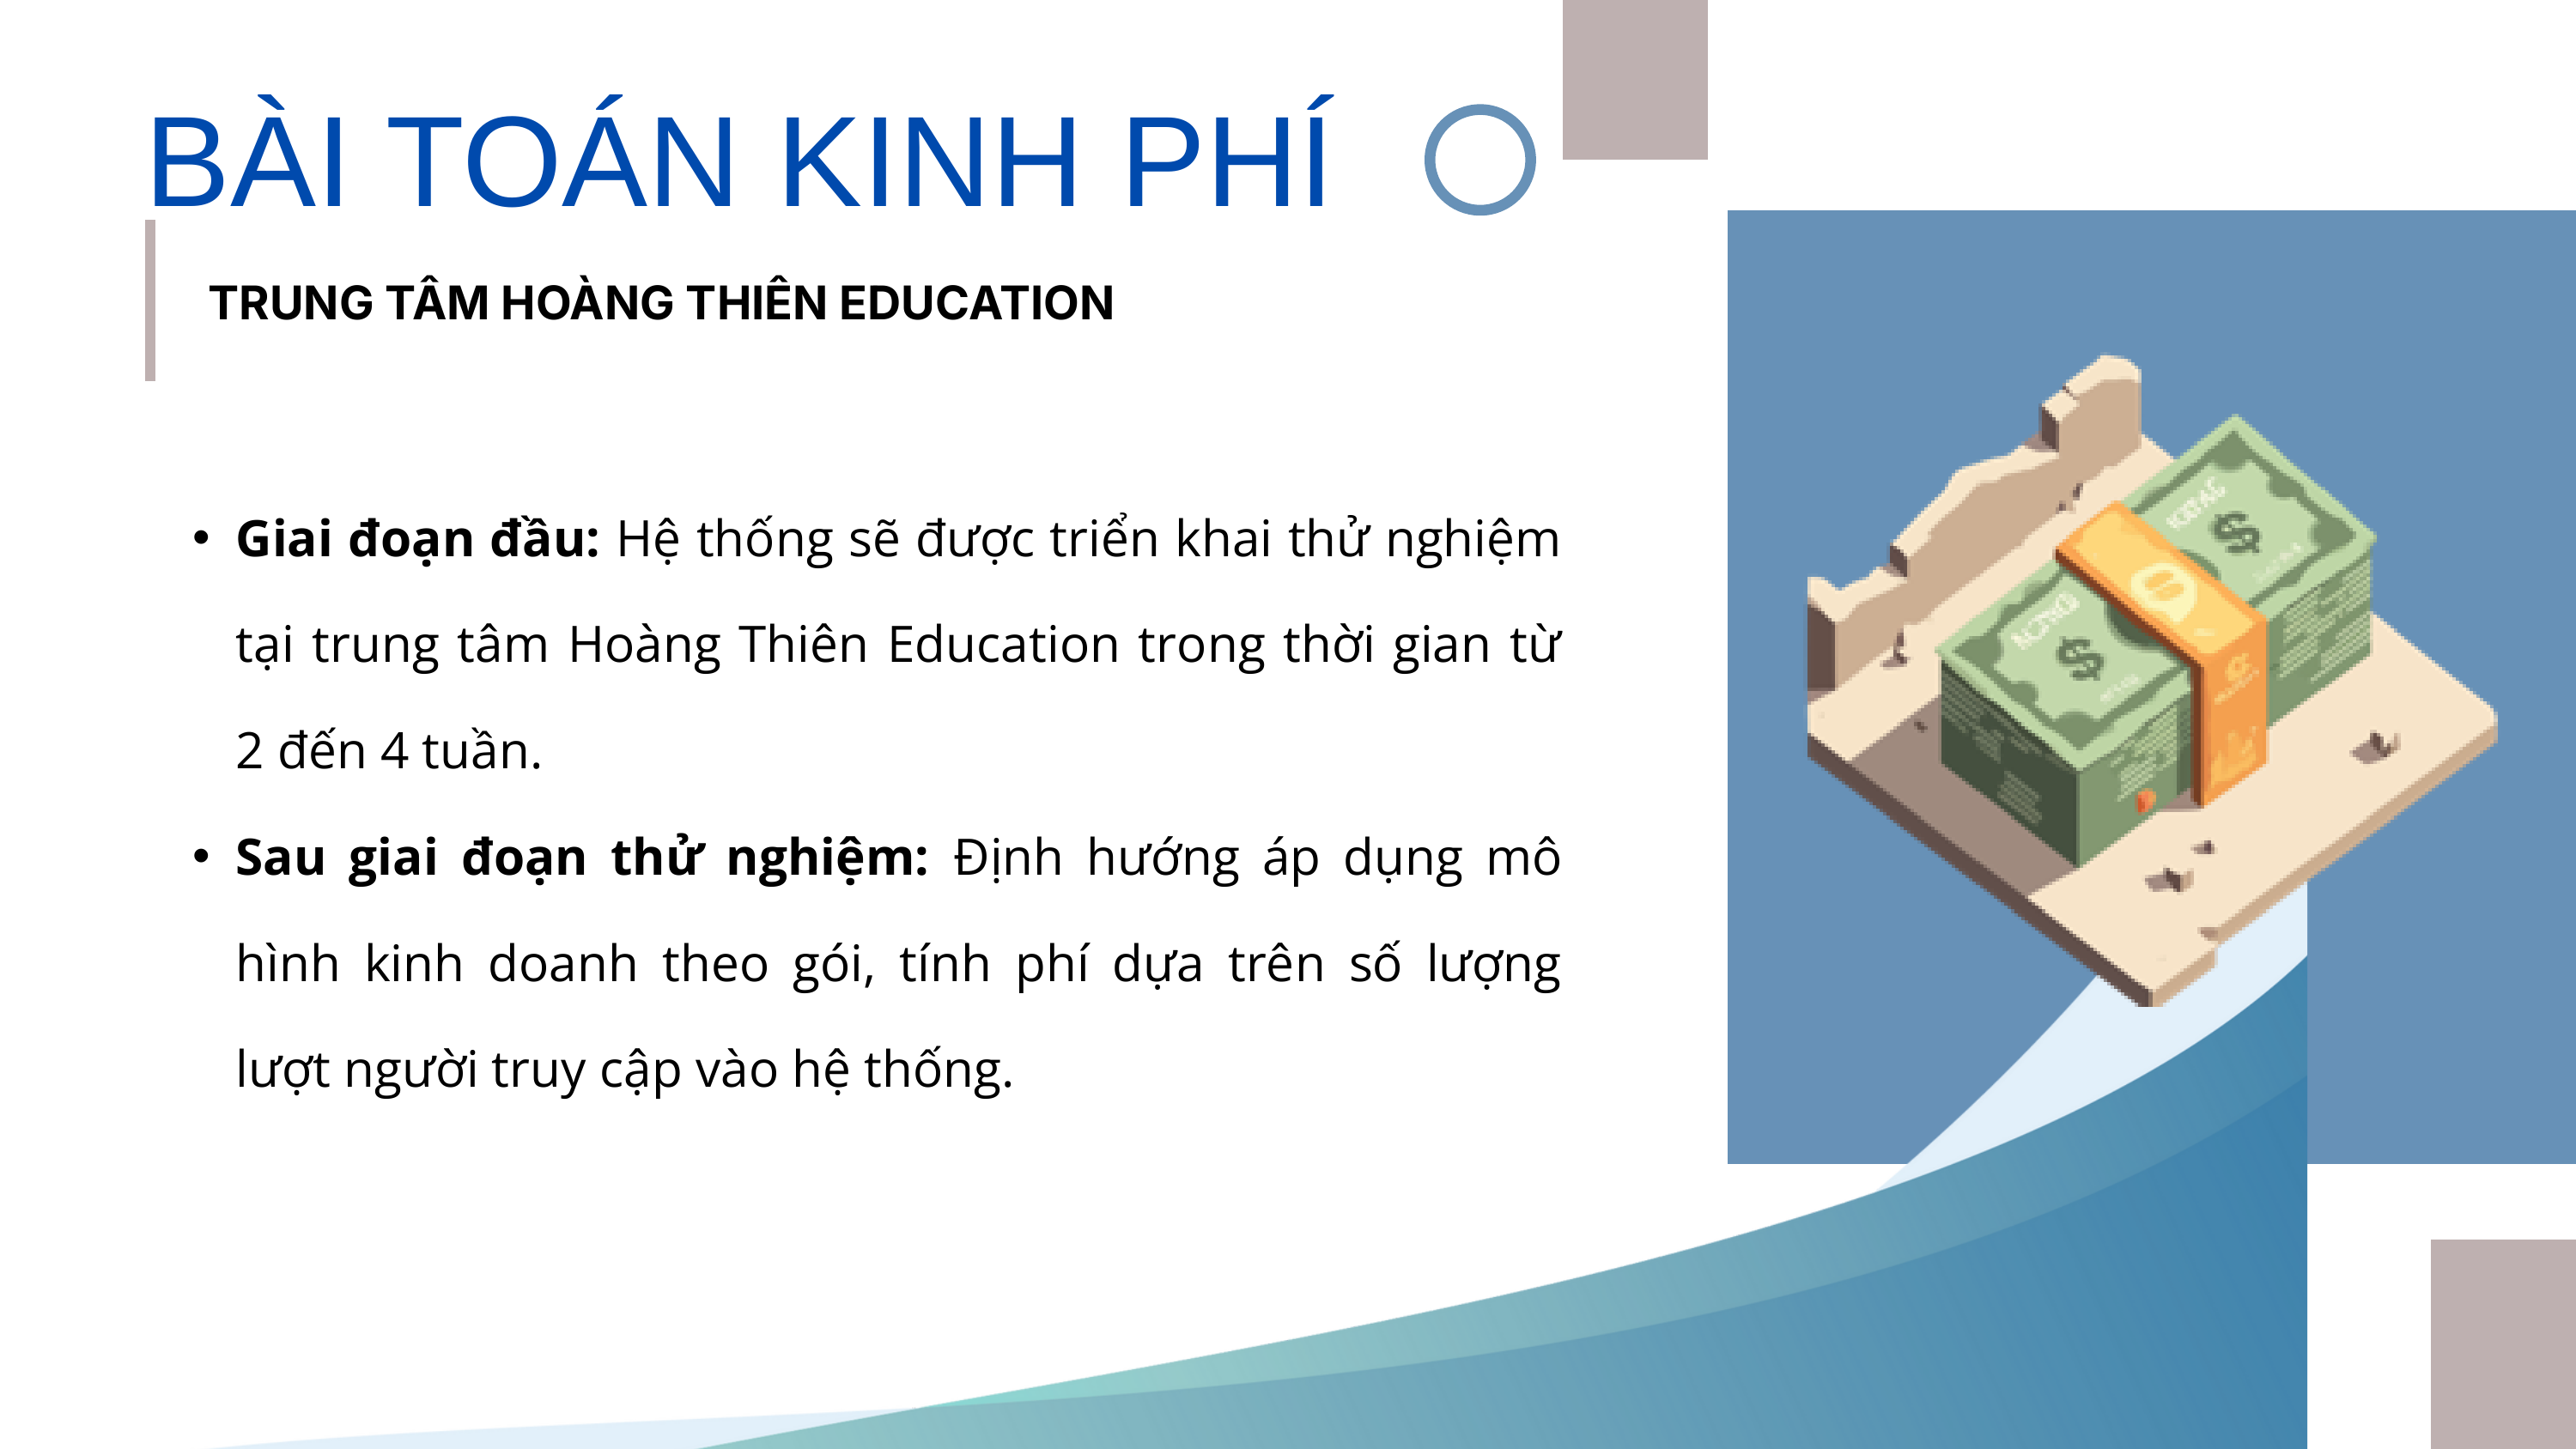

BÀI TOÁN KINH PHÍ

TRUNG TÂM HOÀNG THIÊN EDUCATION

Giai đoạn đầu: Hệ thống sẽ được triển khai thử nghiệm tại trung tâm Hoàng Thiên Education trong thời gian từ 2 đến 4 tuần.
Sau giai đoạn thử nghiệm: Định hướng áp dụng mô hình kinh doanh theo gói, tính phí dựa trên số lượng lượt người truy cập vào hệ thống.